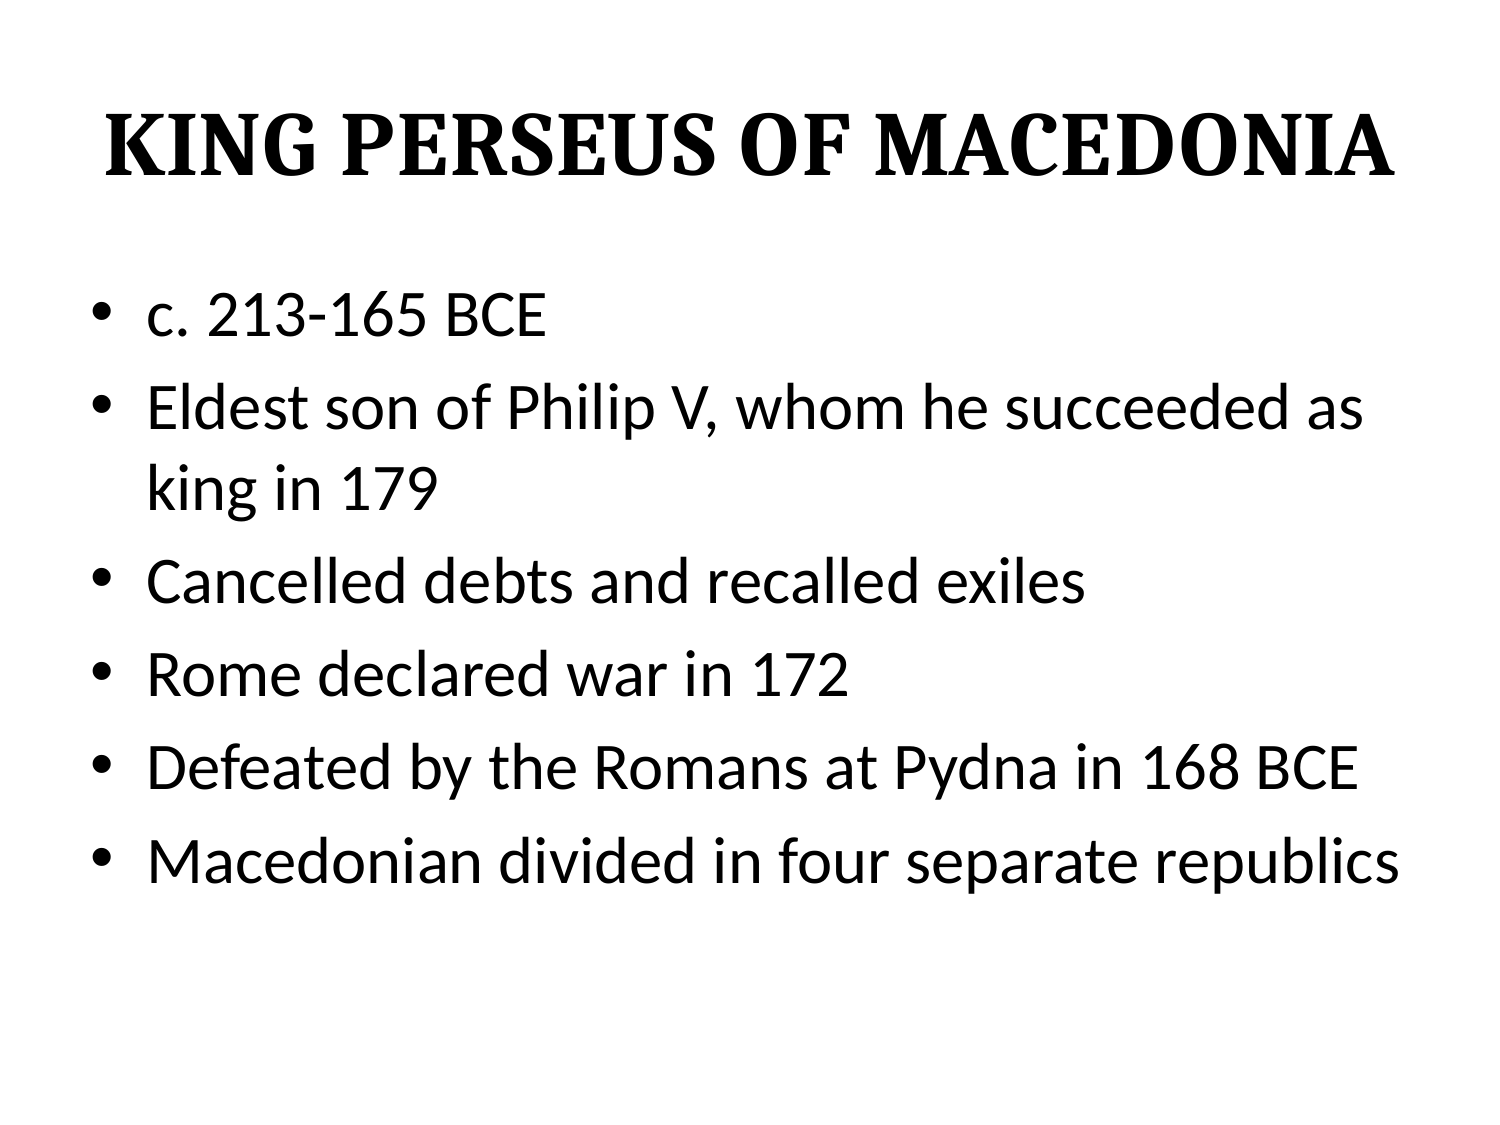

# King Perseus of Macedonia
c. 213-165 BCE
Eldest son of Philip V, whom he succeeded as king in 179
Cancelled debts and recalled exiles
Rome declared war in 172
Defeated by the Romans at Pydna in 168 BCE
Macedonian divided in four separate republics